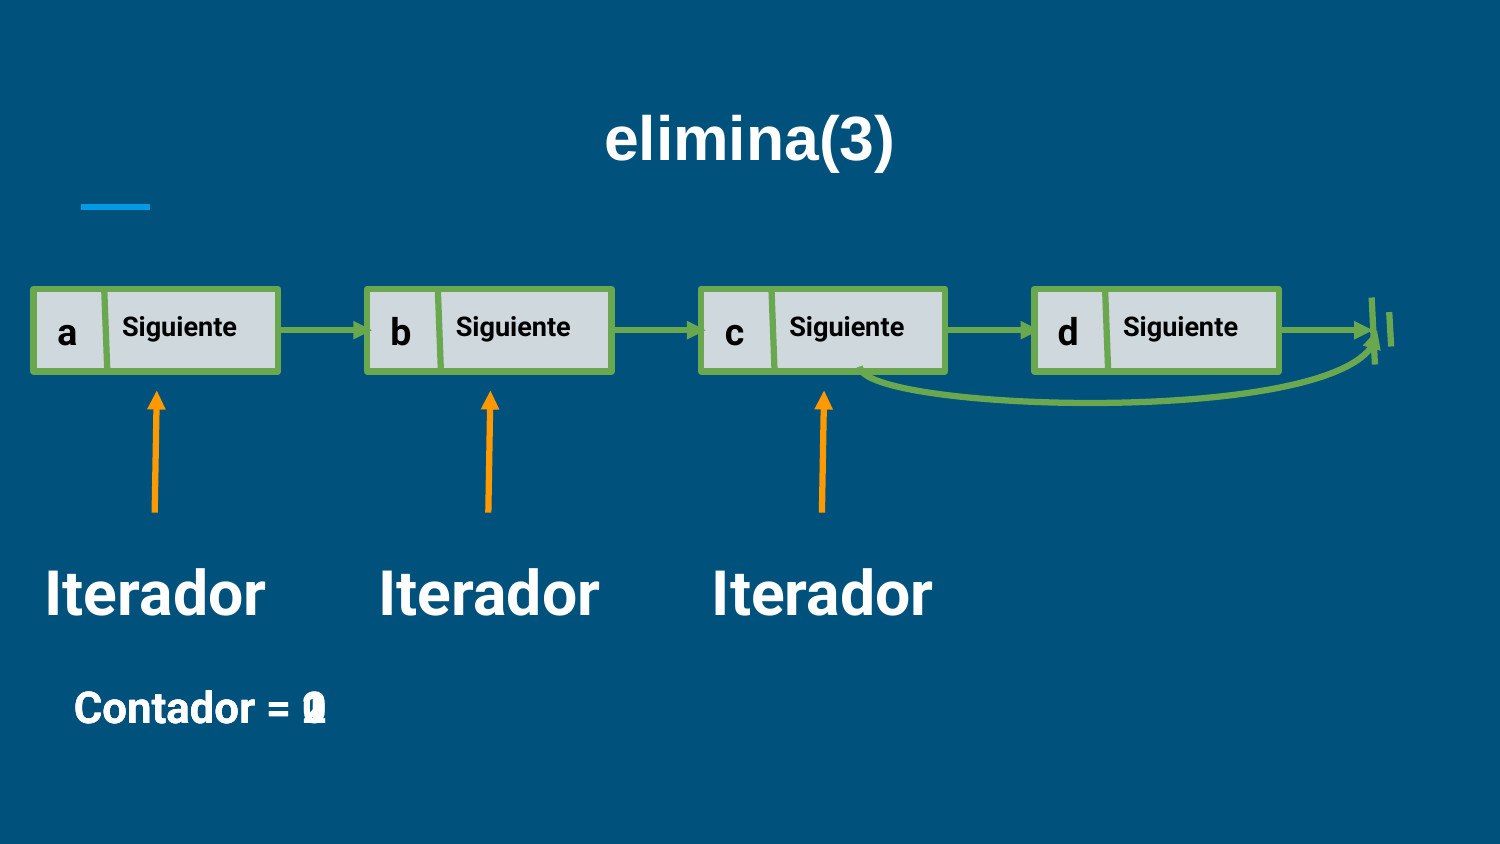

# elimina(3)

Siguiente
a

Siguiente
b

Siguiente
c

Siguiente
d
Iterador
Iterador
Iterador
Contador = 0
Contador = 1
Contador = 2